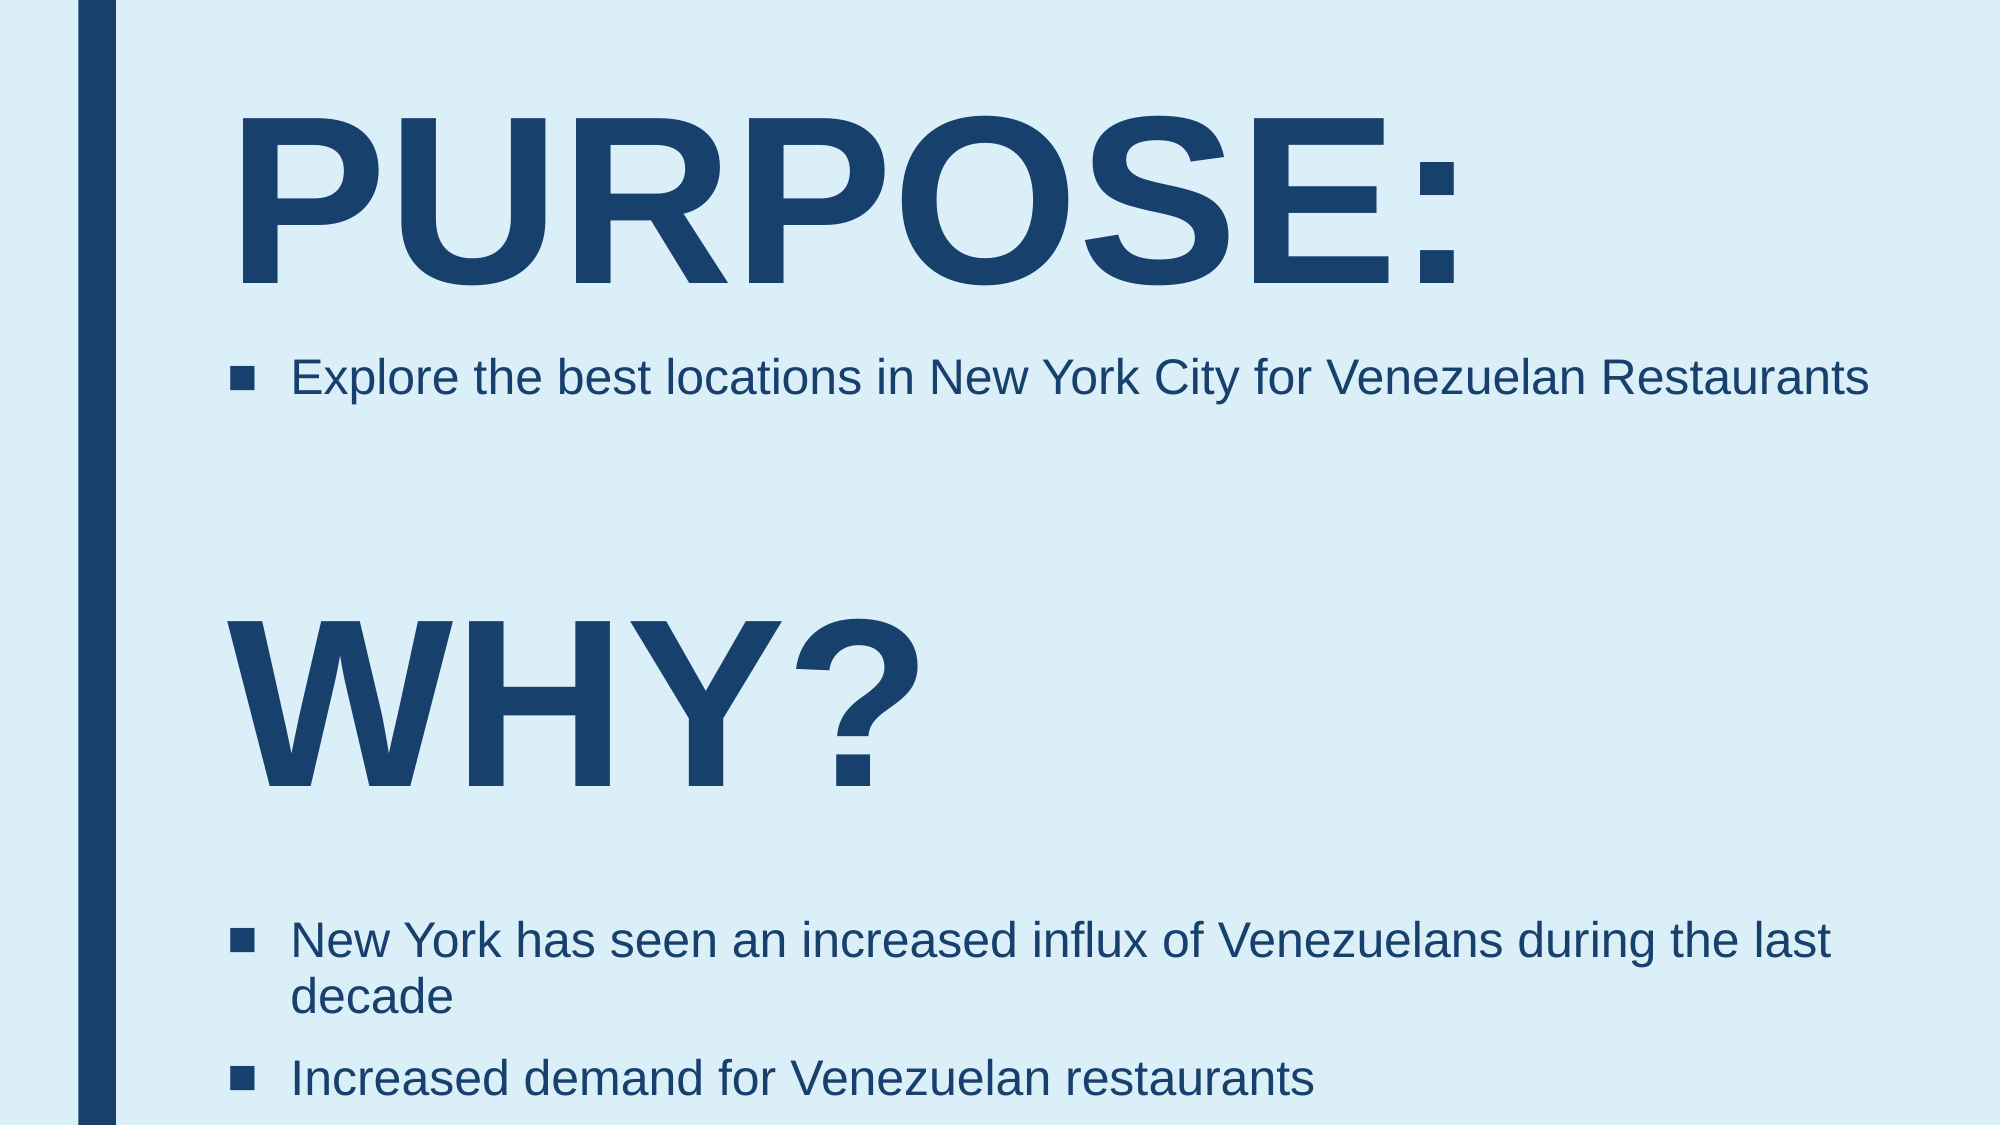

PURPOSE:
Explore the best locations in New York City for Venezuelan Restaurants

WHY?
New York has seen an increased influx of Venezuelans during the last decade
Increased demand for Venezuelan restaurants